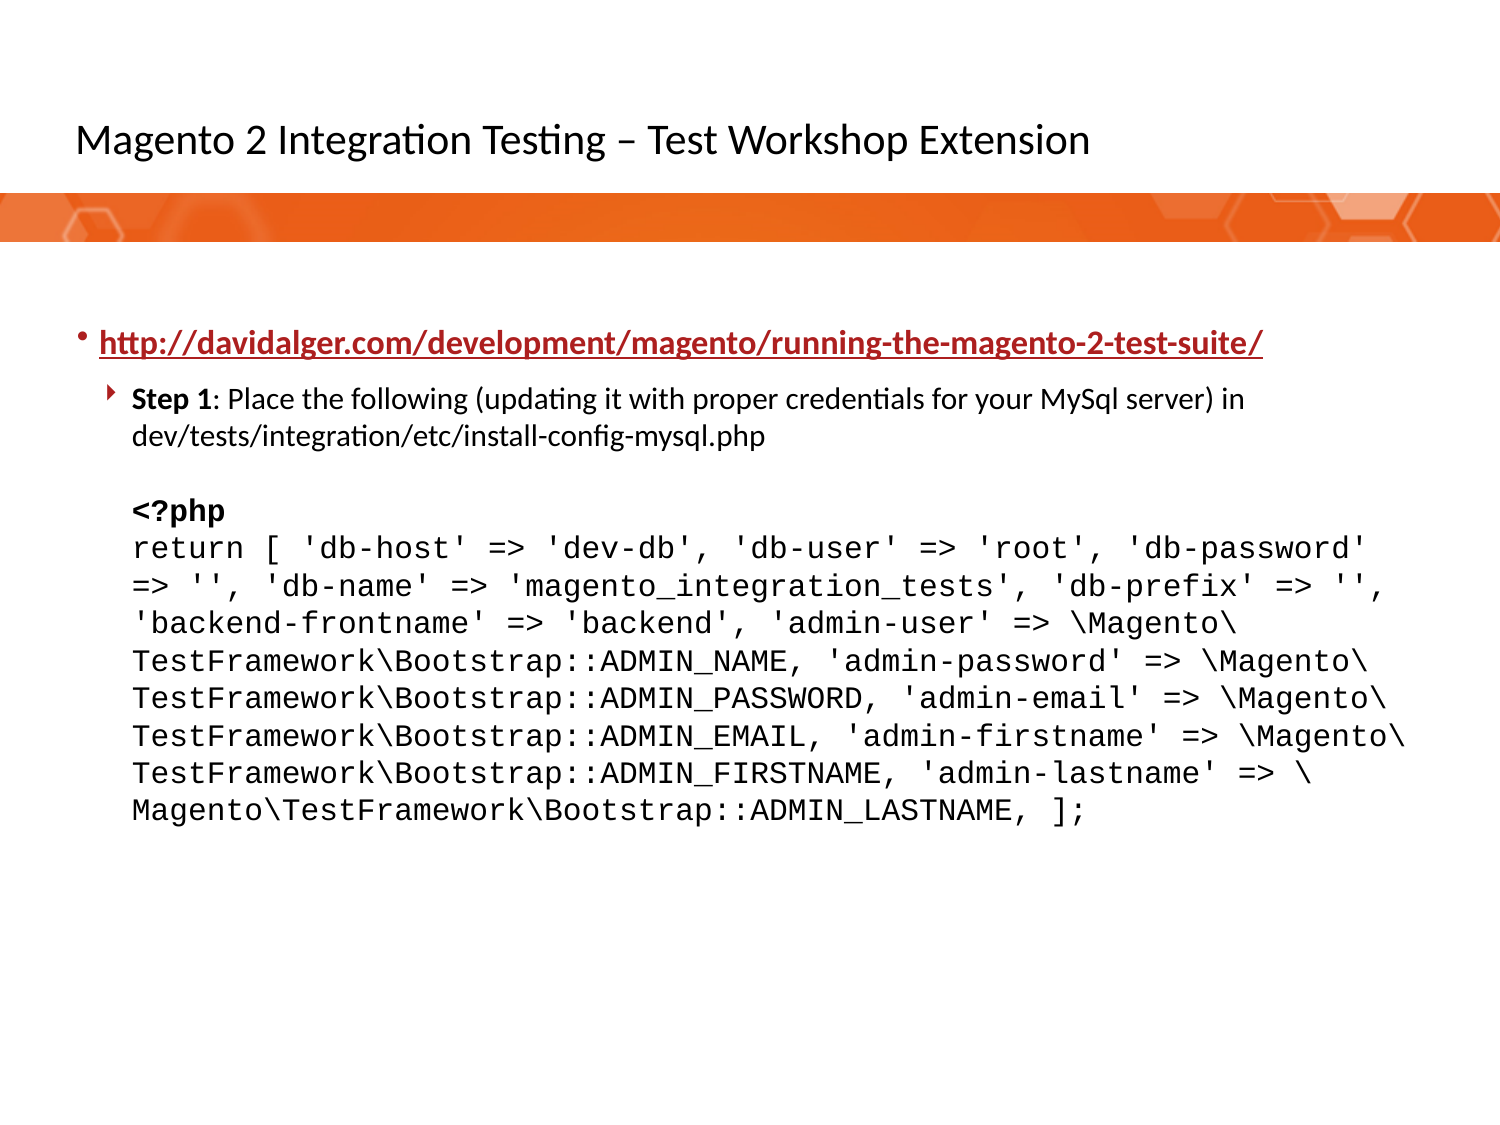

# Magento 2 Integration Testing – Test Workshop Extension
http://davidalger.com/development/magento/running-the-magento-2-test-suite/
Step 1: Place the following (updating it with proper credentials for your MySql server) in dev/tests/integration/etc/install-config-mysql.php
<?php  
return [ 'db-host' => 'dev-db', 'db-user' => 'root', 'db-password' => '', 'db-name' => 'magento_integration_tests', 'db-prefix' => '', 'backend-frontname' => 'backend', 'admin-user' => \Magento\TestFramework\Bootstrap::ADMIN_NAME, 'admin-password' => \Magento\TestFramework\Bootstrap::ADMIN_PASSWORD, 'admin-email' => \Magento\TestFramework\Bootstrap::ADMIN_EMAIL, 'admin-firstname' => \Magento\TestFramework\Bootstrap::ADMIN_FIRSTNAME, 'admin-lastname' => \Magento\TestFramework\Bootstrap::ADMIN_LASTNAME, ];